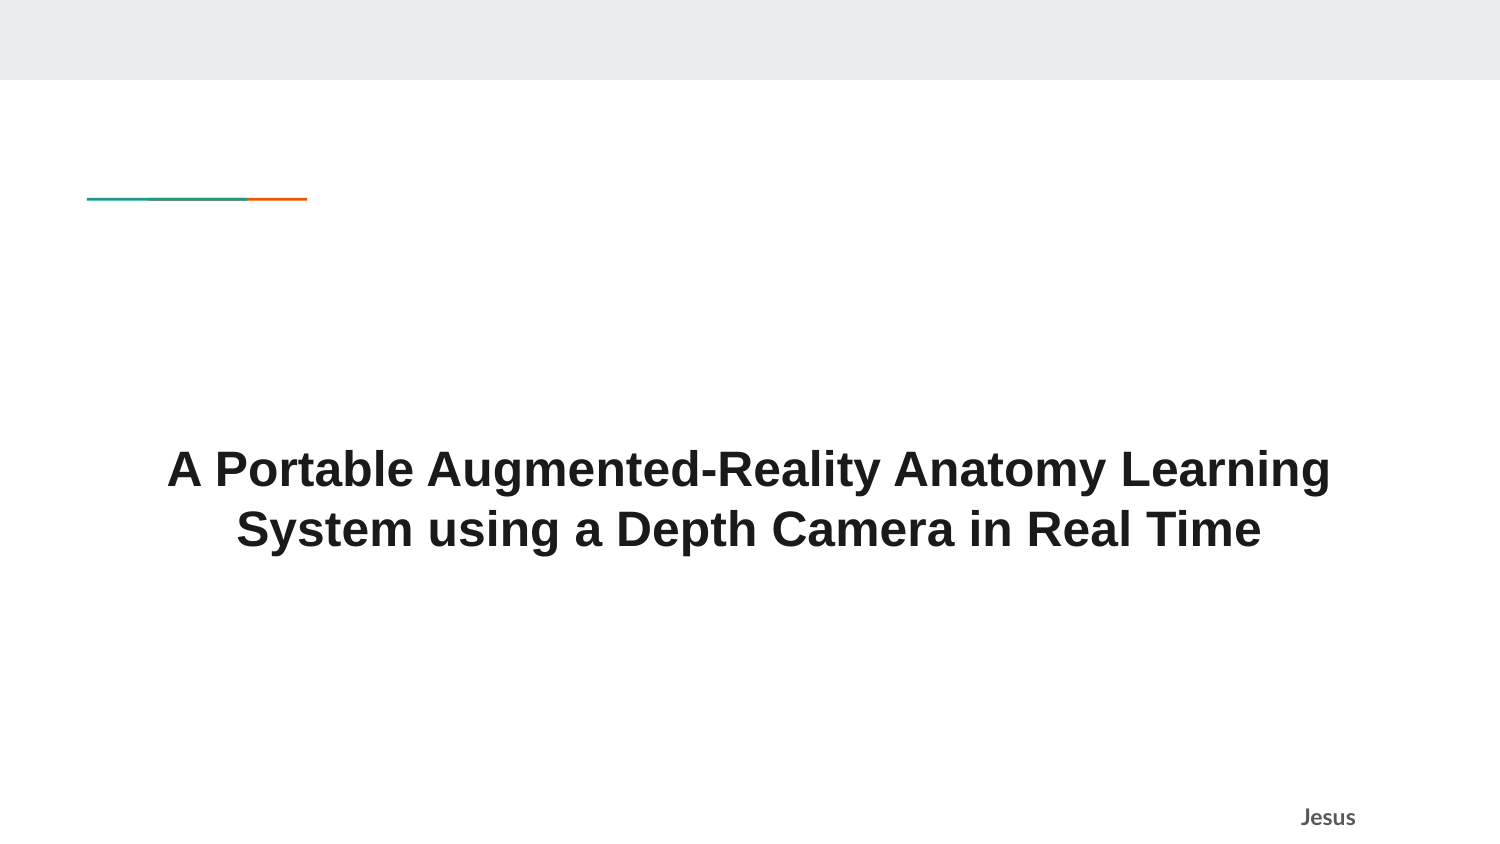

# A Portable Augmented-Reality Anatomy Learning System using a Depth Camera in Real Time
Jesus